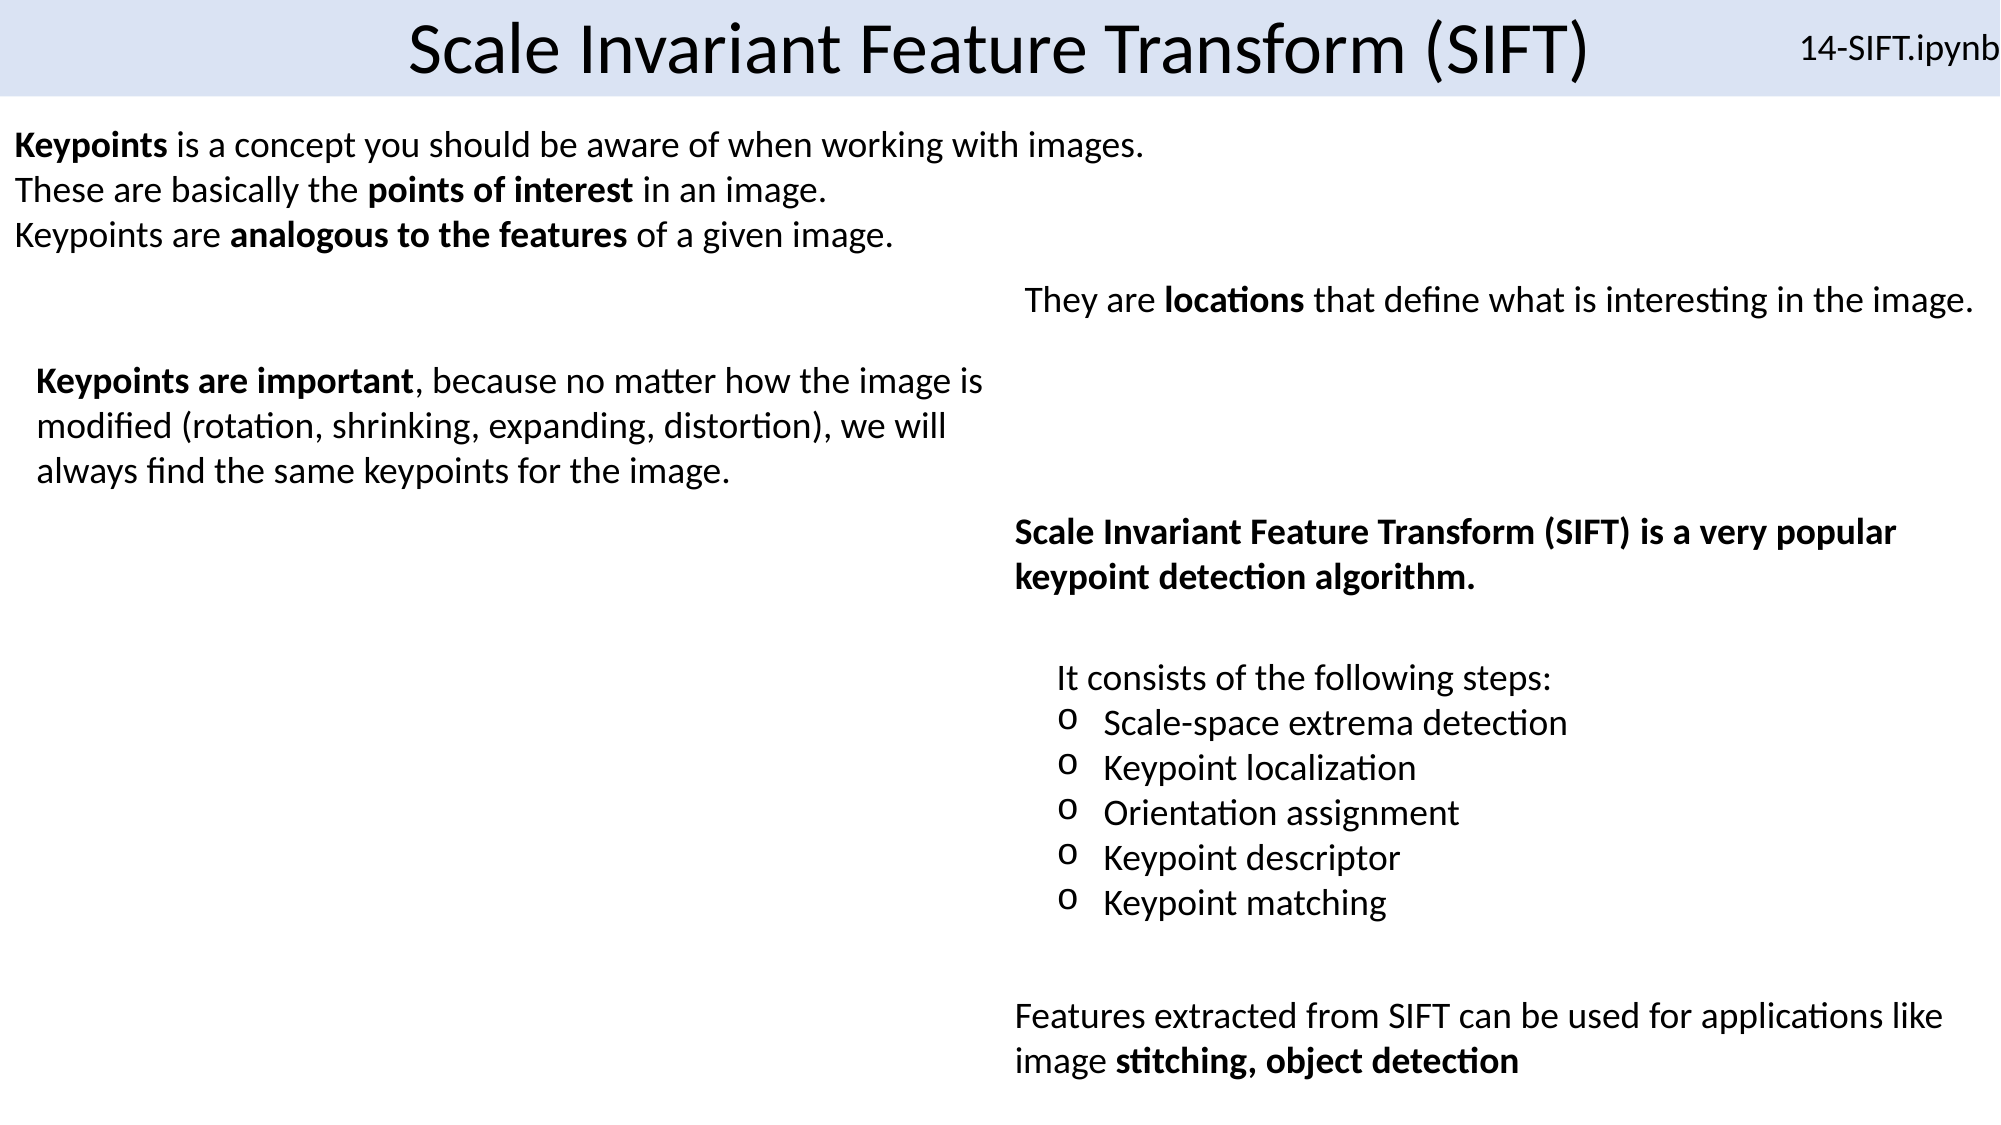

Scale Invariant Feature Transform (SIFT)
14-SIFT.ipynb
Keypoints is a concept you should be aware of when working with images.
These are basically the points of interest in an image.
Keypoints are analogous to the features of a given image.
They are locations that define what is interesting in the image.
Keypoints are important, because no matter how the image is modified (rotation, shrinking, expanding, distortion), we will always find the same keypoints for the image.
Scale Invariant Feature Transform (SIFT) is a very popular keypoint detection algorithm.
It consists of the following steps:
Scale-space extrema detection
Keypoint localization
Orientation assignment
Keypoint descriptor
Keypoint matching
Features extracted from SIFT can be used for applications like image stitching, object detection